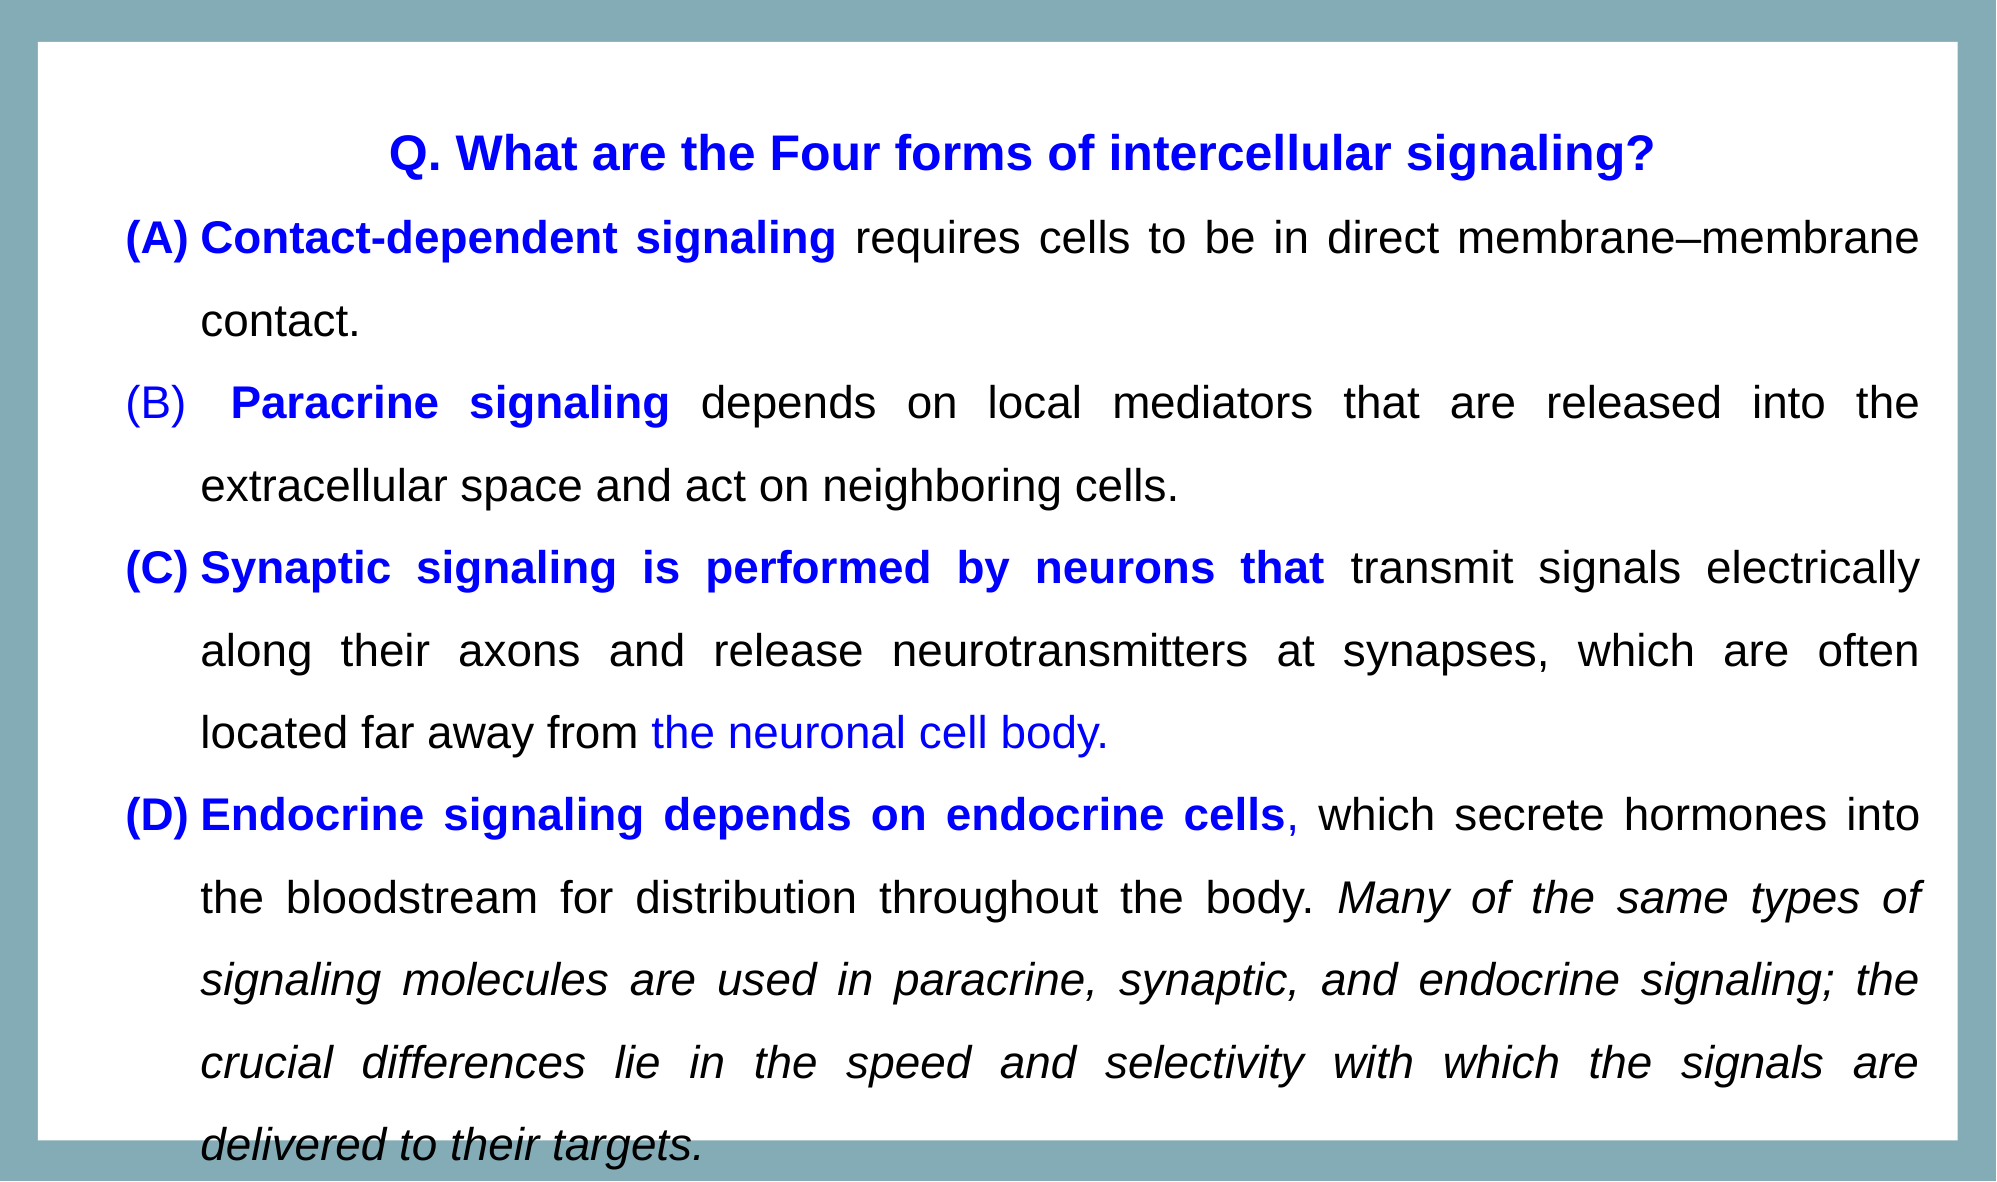

Q. What are the Four forms of intercellular signaling?
Contact-dependent signaling requires cells to be in direct membrane–membrane contact.
 Paracrine signaling depends on local mediators that are released into the extracellular space and act on neighboring cells.
Synaptic signaling is performed by neurons that transmit signals electrically along their axons and release neurotransmitters at synapses, which are often located far away from the neuronal cell body.
Endocrine signaling depends on endocrine cells, which secrete hormones into the bloodstream for distribution throughout the body. Many of the same types of signaling molecules are used in paracrine, synaptic, and endocrine signaling; the crucial differences lie in the speed and selectivity with which the signals are delivered to their targets.